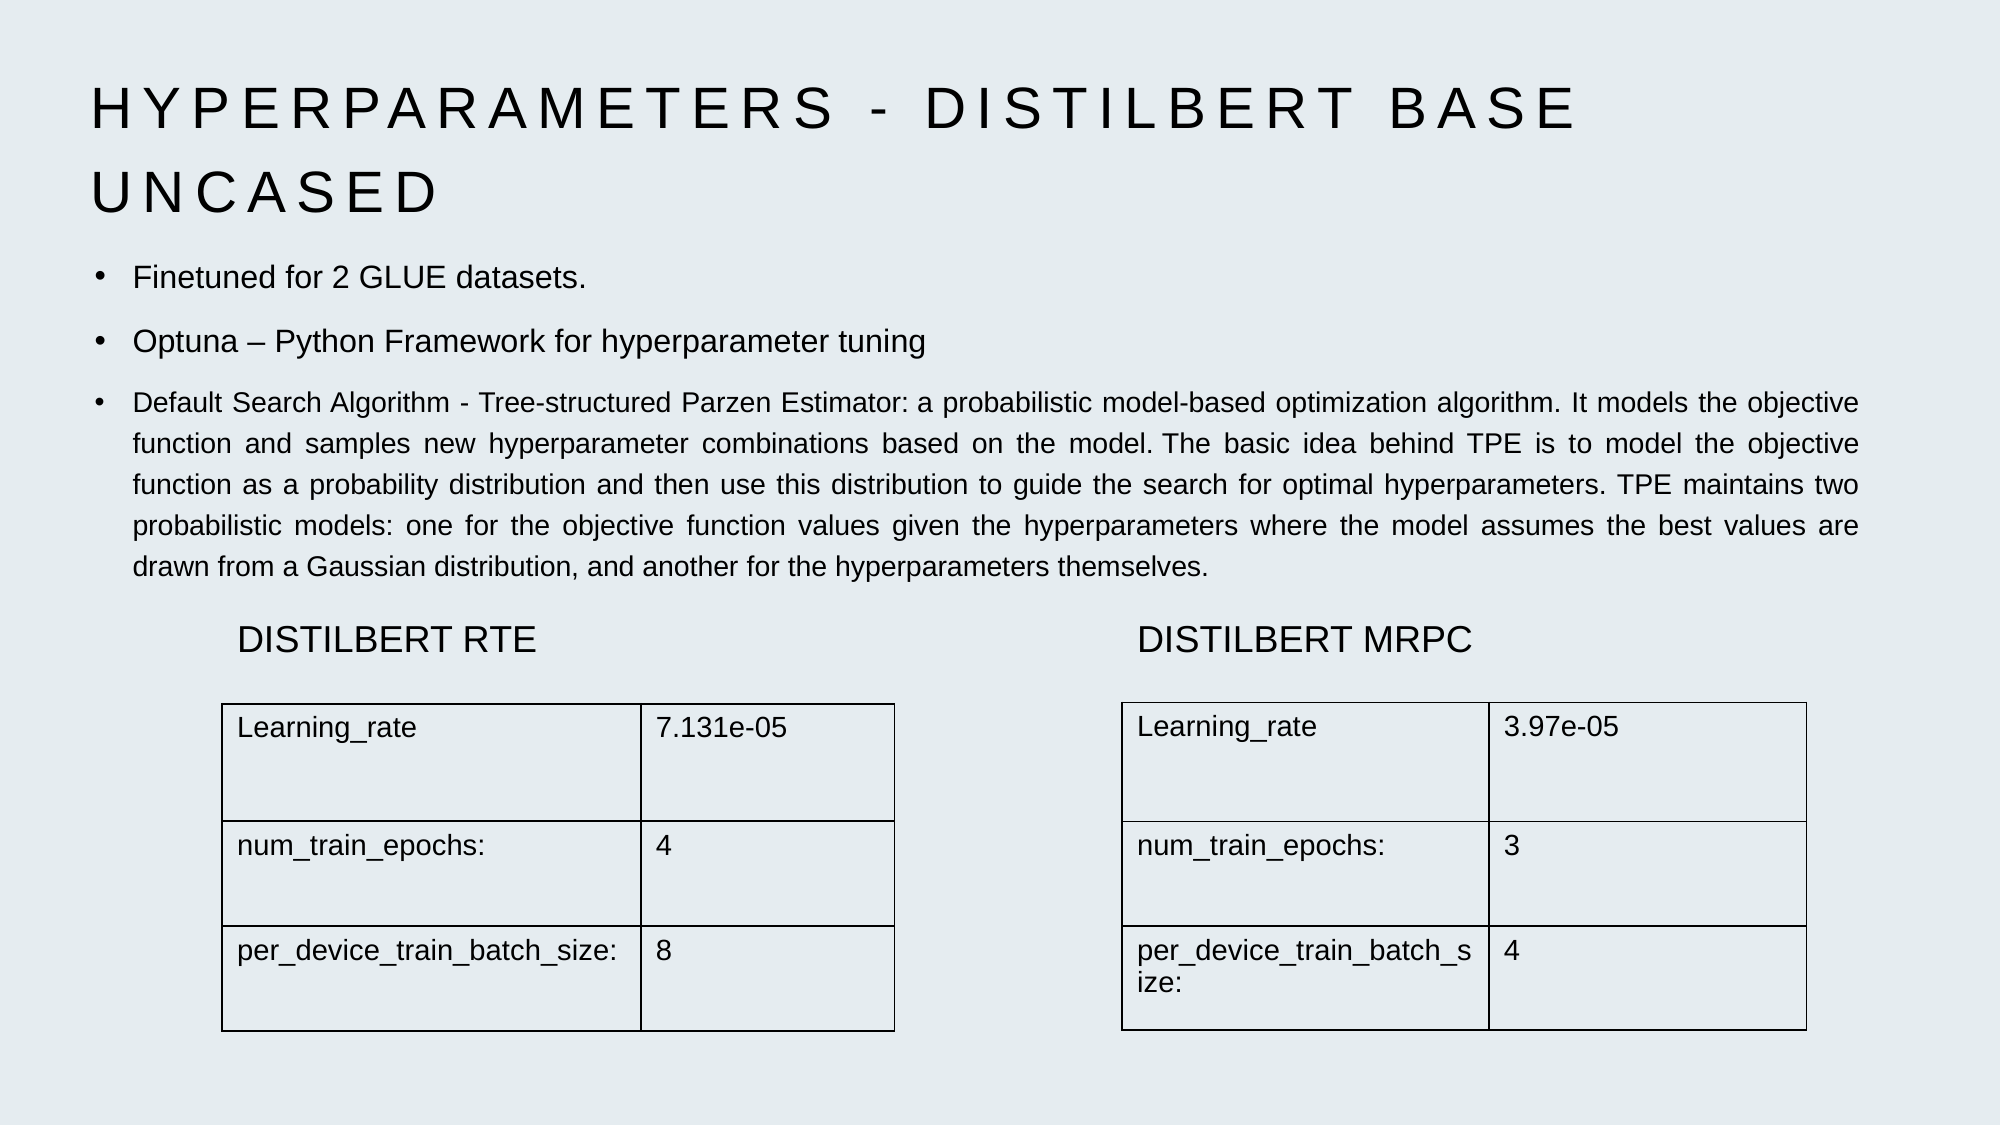

# HYPERPARAMETERS - Distilbert BASE UNCASED
Finetuned for 2 GLUE datasets.
Optuna – Python Framework for hyperparameter tuning
Default Search Algorithm - Tree-structured Parzen Estimator: a probabilistic model-based optimization algorithm. It models the objective function and samples new hyperparameter combinations based on the model. The basic idea behind TPE is to model the objective function as a probability distribution and then use this distribution to guide the search for optimal hyperparameters. TPE maintains two probabilistic models: one for the objective function values given the hyperparameters where the model assumes the best values are drawn from a Gaussian distribution, and another for the hyperparameters themselves.

DISTILBERT RTE
DISTILBERT MRPC
| Learning\_rate | 3.97e-05 |
| --- | --- |
| num\_train\_epochs: | 3 |
| per\_device\_train\_batch\_size: | 4 |
| Learning\_rate | 7.131e-05 |
| --- | --- |
| num\_train\_epochs: | 4 |
| per\_device\_train\_batch\_size: | 8 |